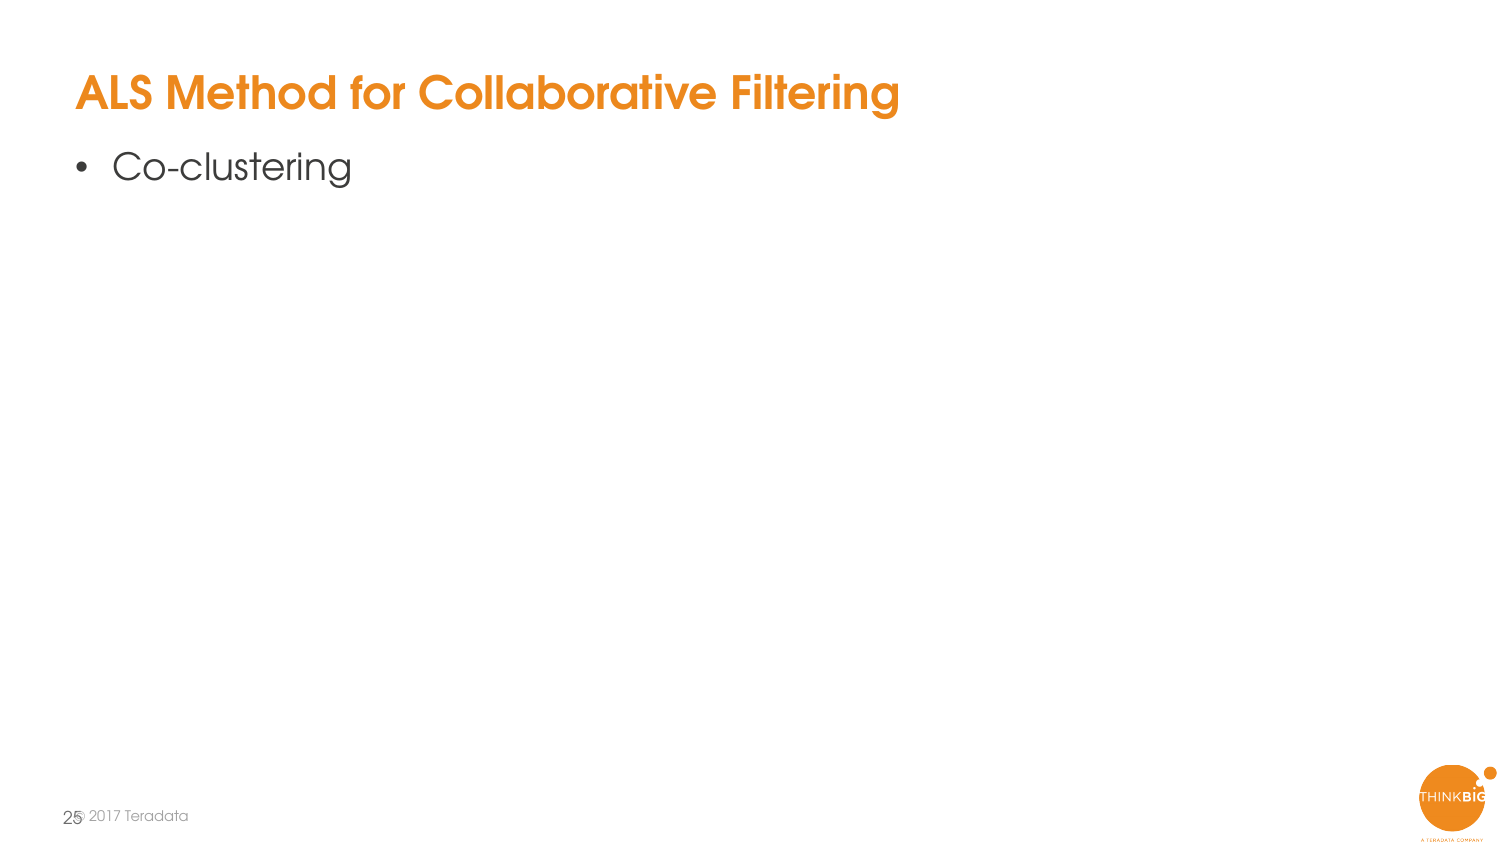

# ALS Method for Collaborative Filtering
Co-clustering
© 2017 Teradata